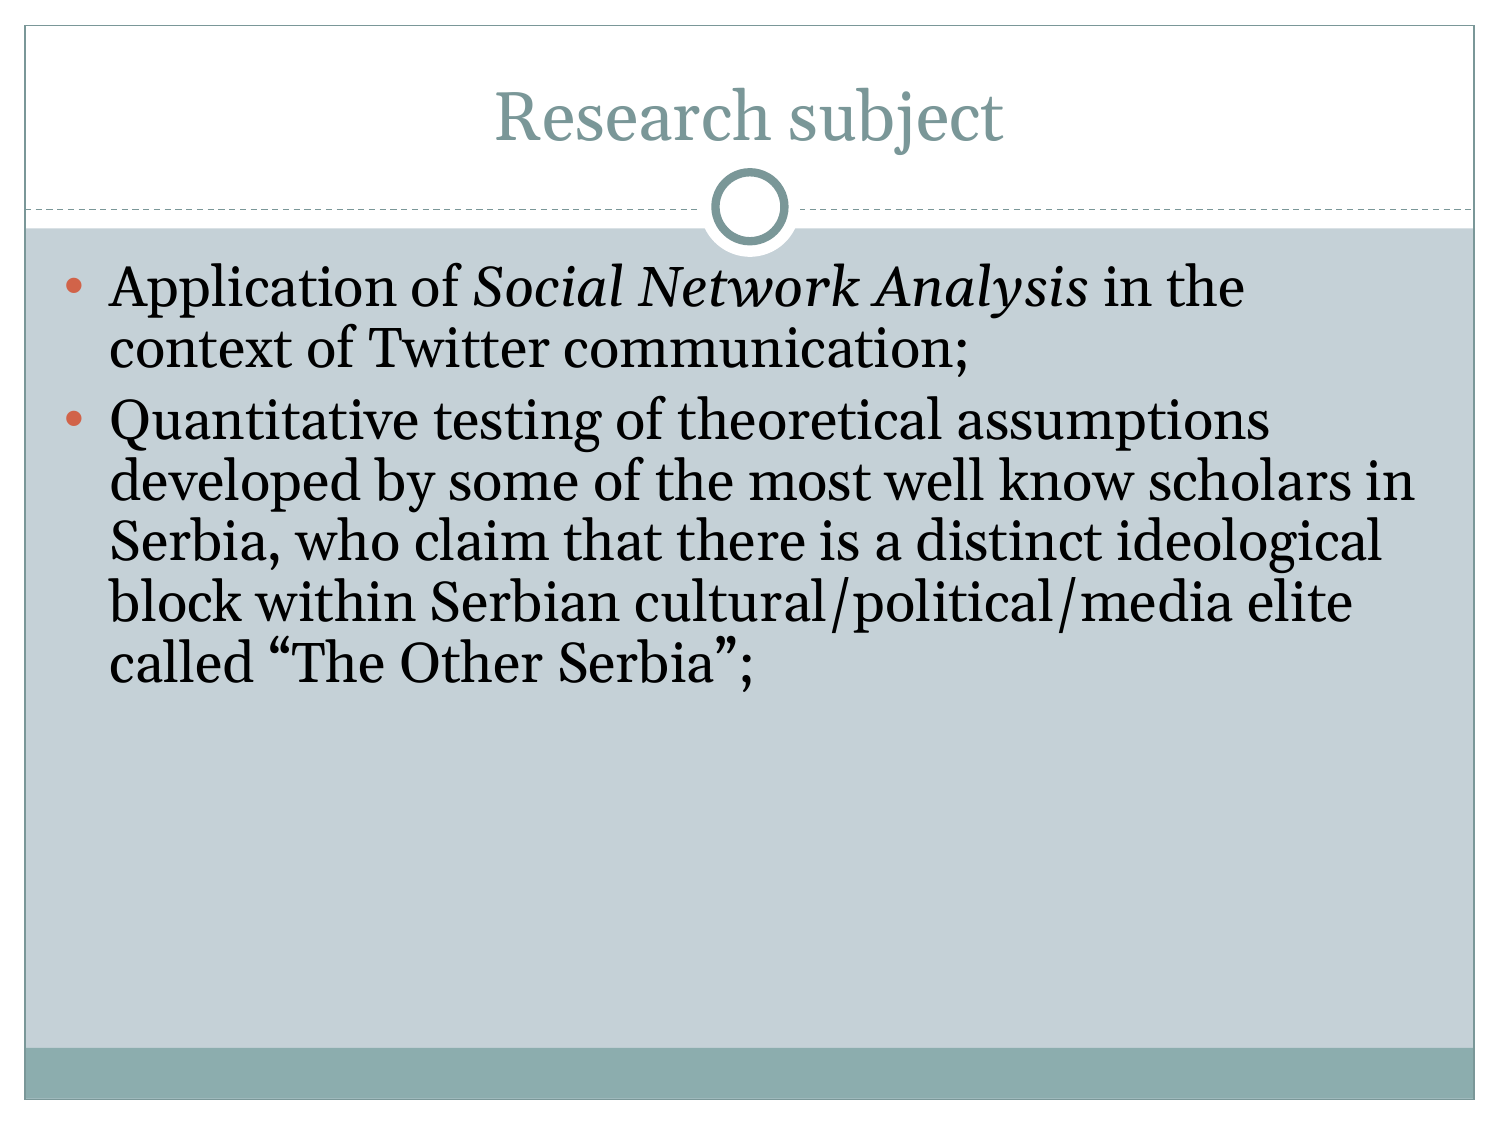

# Research subject
Application of Social Network Analysis in the context of Twitter communication;
Quantitative testing of theoretical assumptions developed by some of the most well know scholars in Serbia, who claim that there is a distinct ideological block within Serbian cultural/political/media elite called “The Other Serbia”;